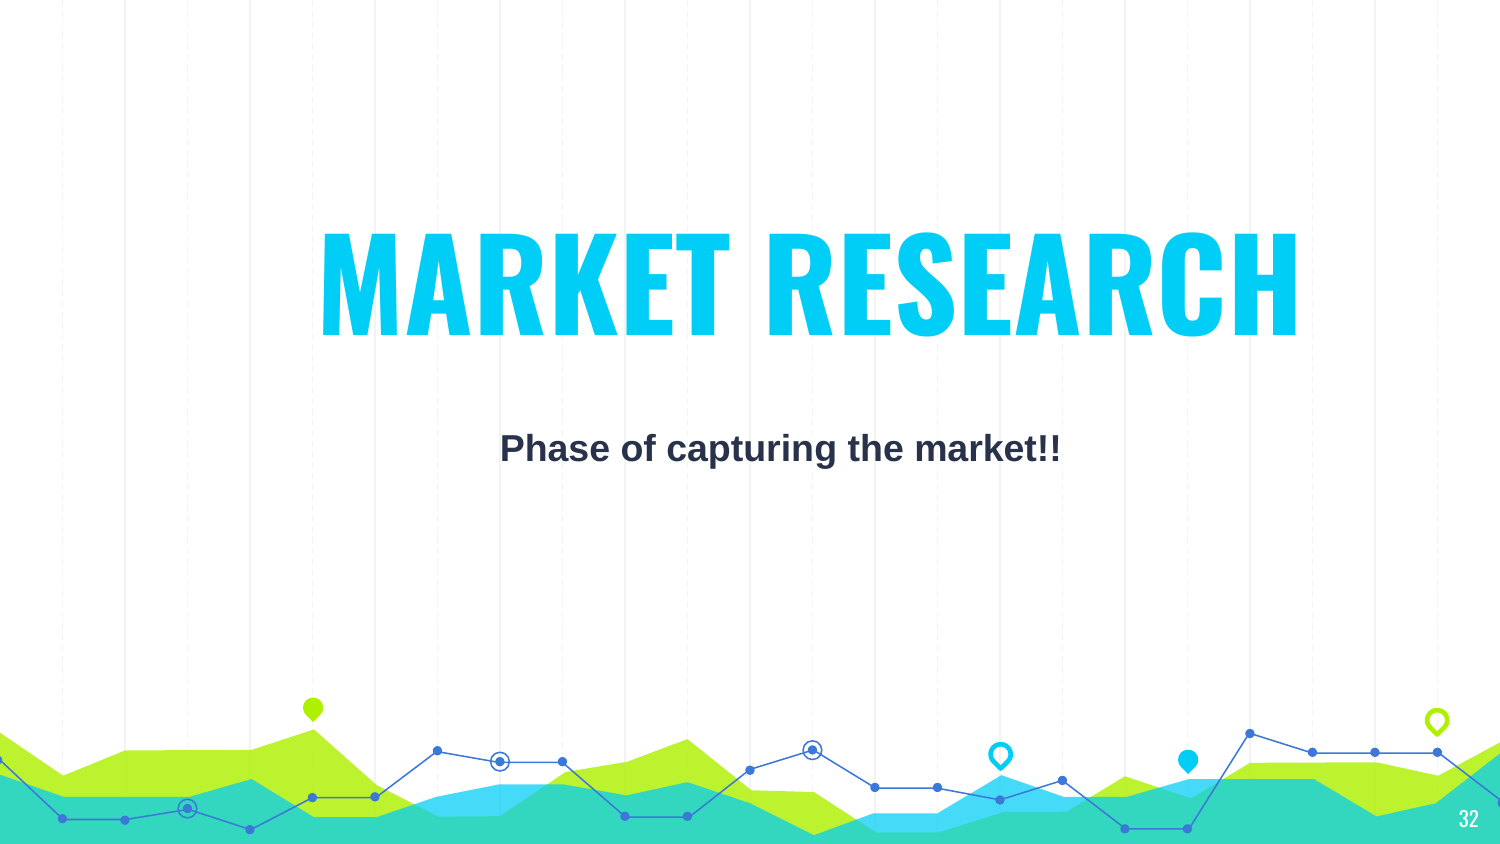

MARKET RESEARCH
 Phase of capturing the market!!
32